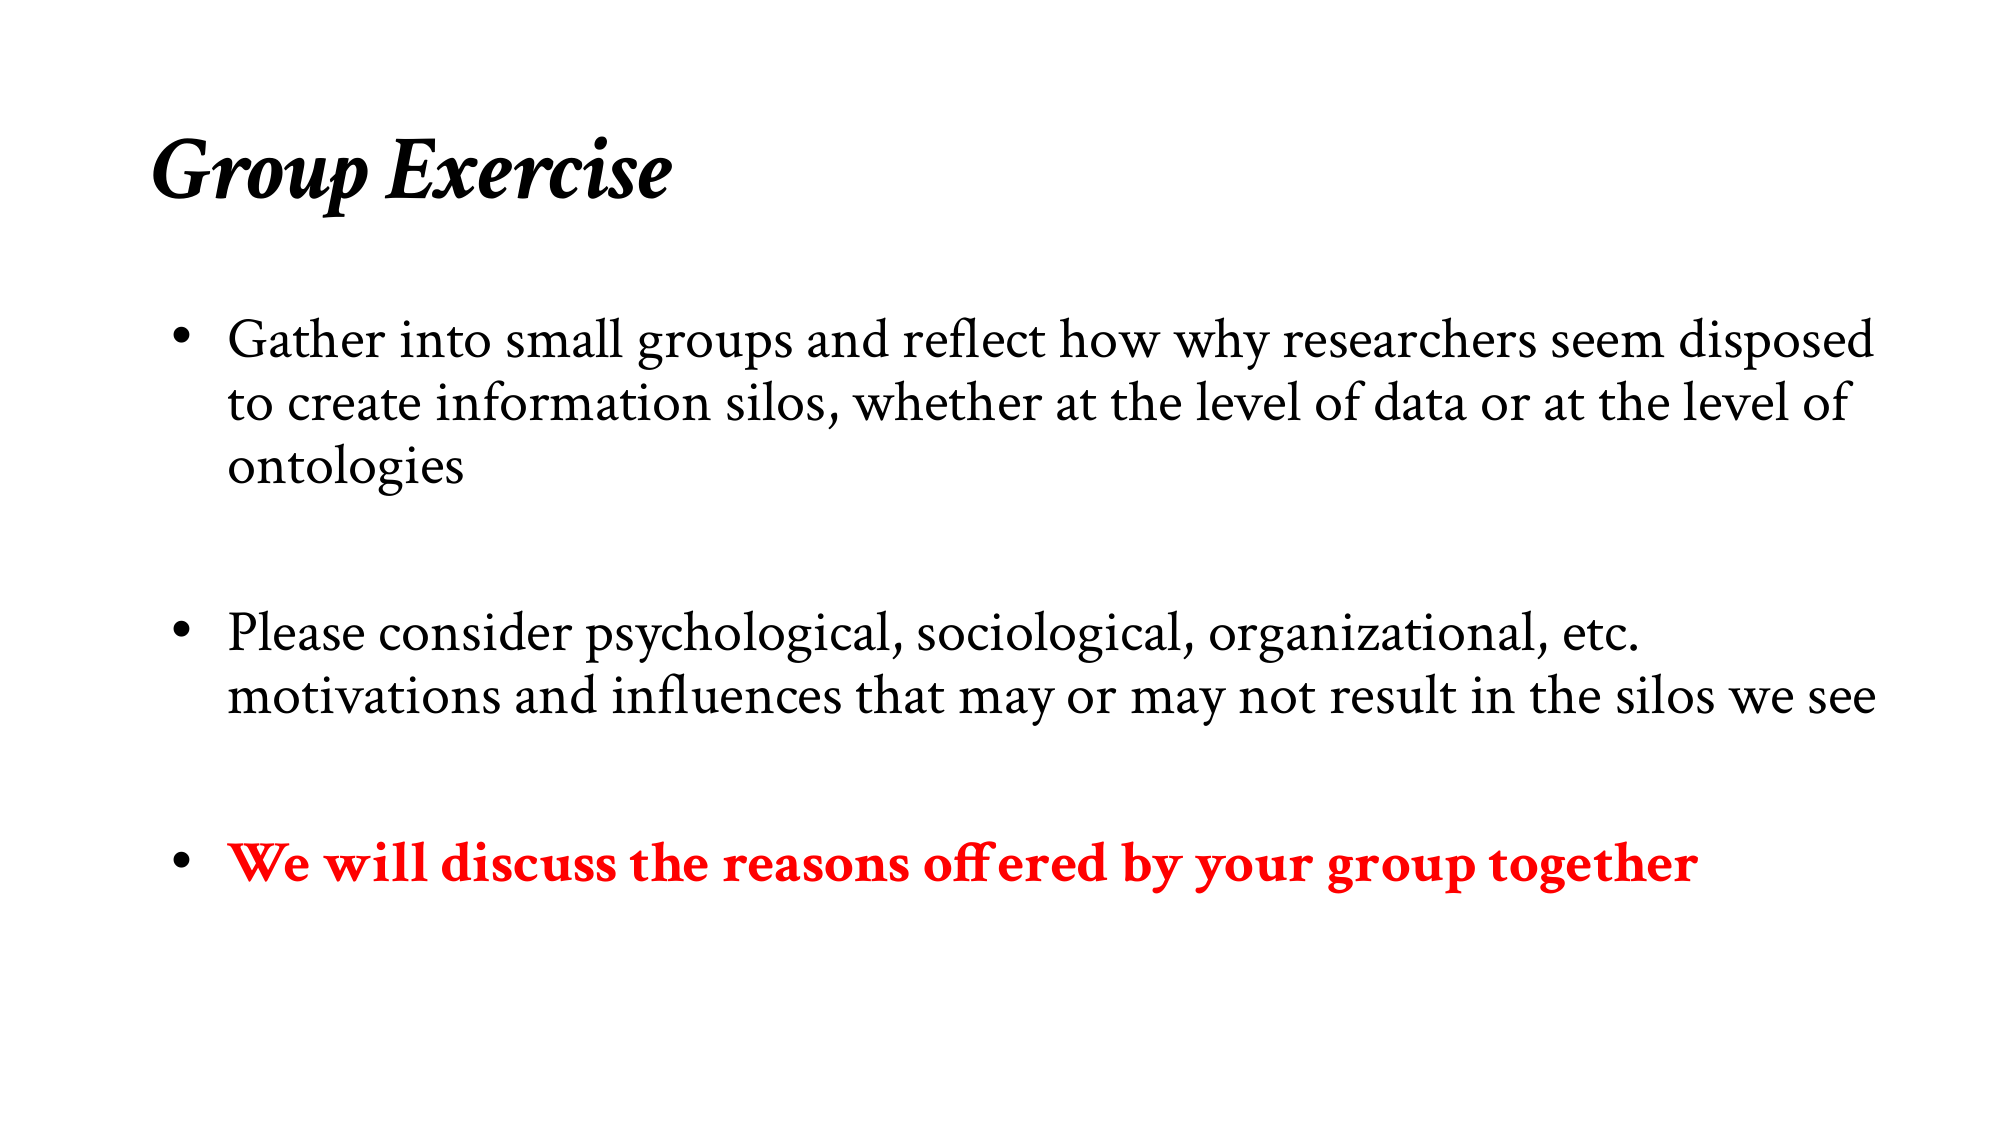

# Group Exercise
Gather into small groups and reflect how why researchers seem disposed to create information silos, whether at the level of data or at the level of ontologies

Please consider psychological, sociological, organizational, etc. motivations and influences that may or may not result in the silos we see

We will discuss the reasons offered by your group together